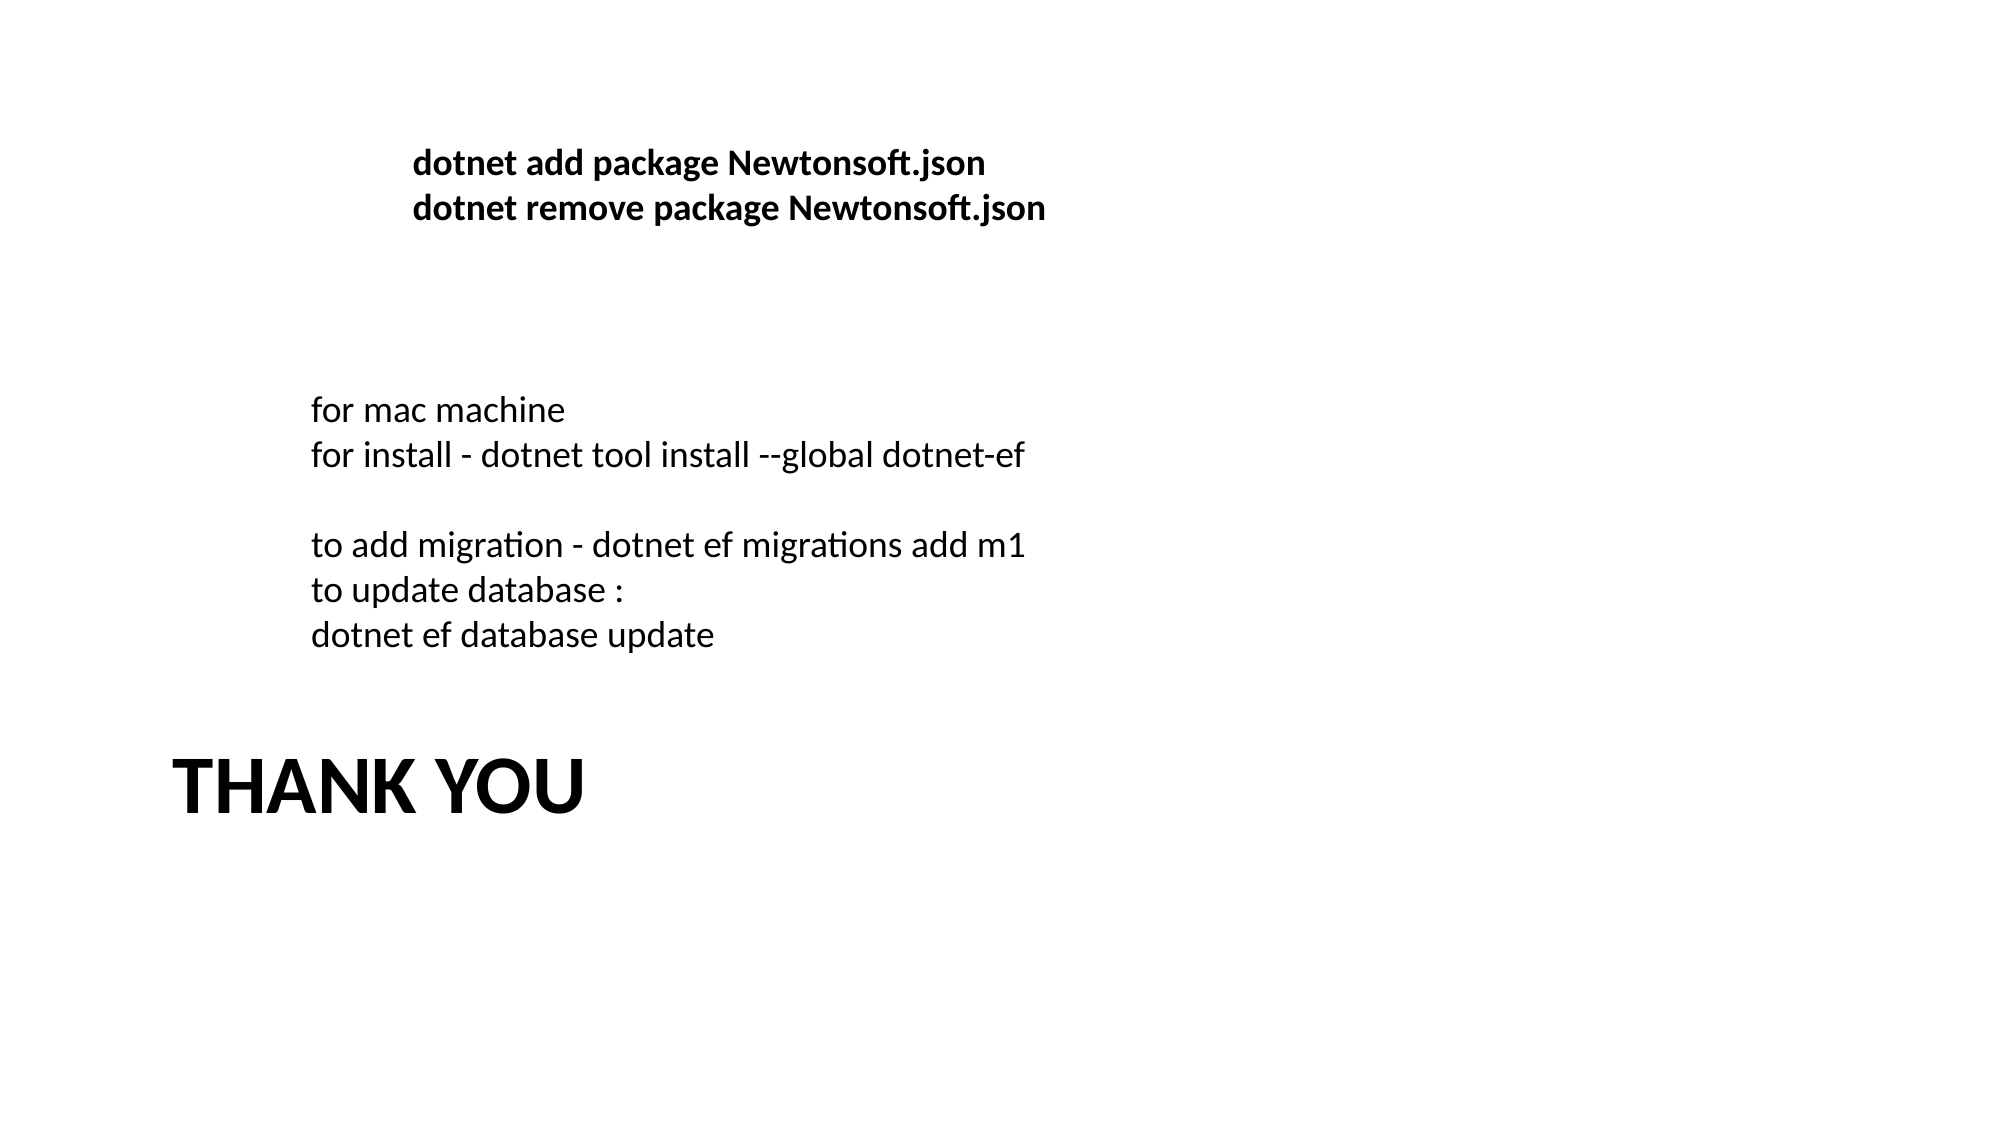

dotnet add package Newtonsoft.json
dotnet remove package Newtonsoft.json
for mac machine
for install - dotnet tool install --global dotnet-ef

to add migration - dotnet ef migrations add m1
to update database :
dotnet ef database update
# Thank You